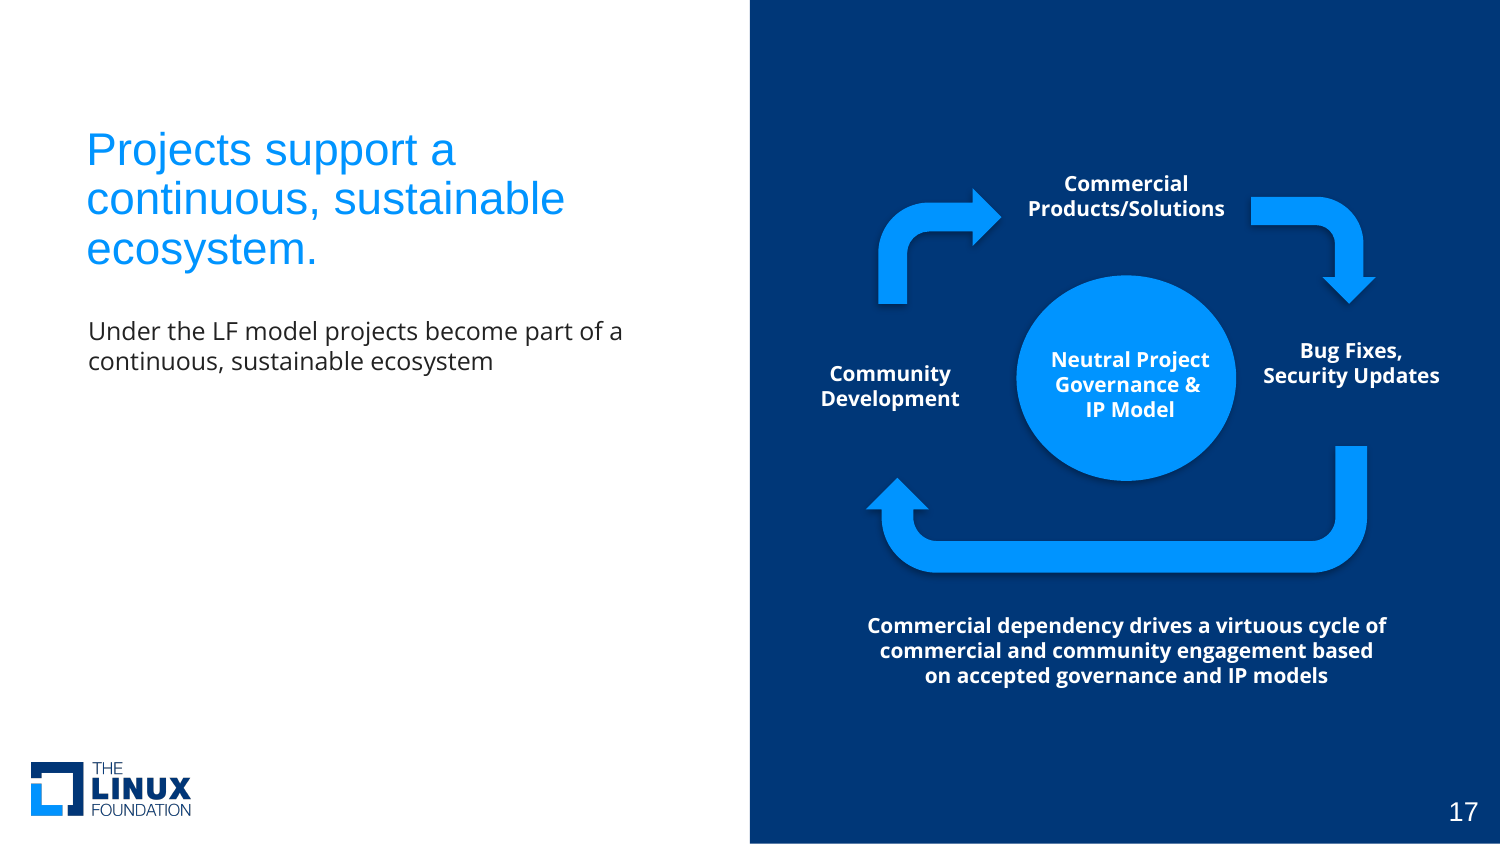

# Projects support a continuous, sustainable ecosystem.

Commercial Products/Solutions

Neutral Project Governance &
IP Model
Bug Fixes,
Security Updates
Community
Development

Under the LF model projects become part of a continuous, sustainable ecosystem
Sustainable projects have a developer community
A developer community’s technology is used in commercial solutions that profit businesses
The businesses then participate and reinvest back into the project
The businesses then hire developers to work in the community
Commercial dependency drives a virtuous cycle of commercial and community engagement based on accepted governance and IP models
17